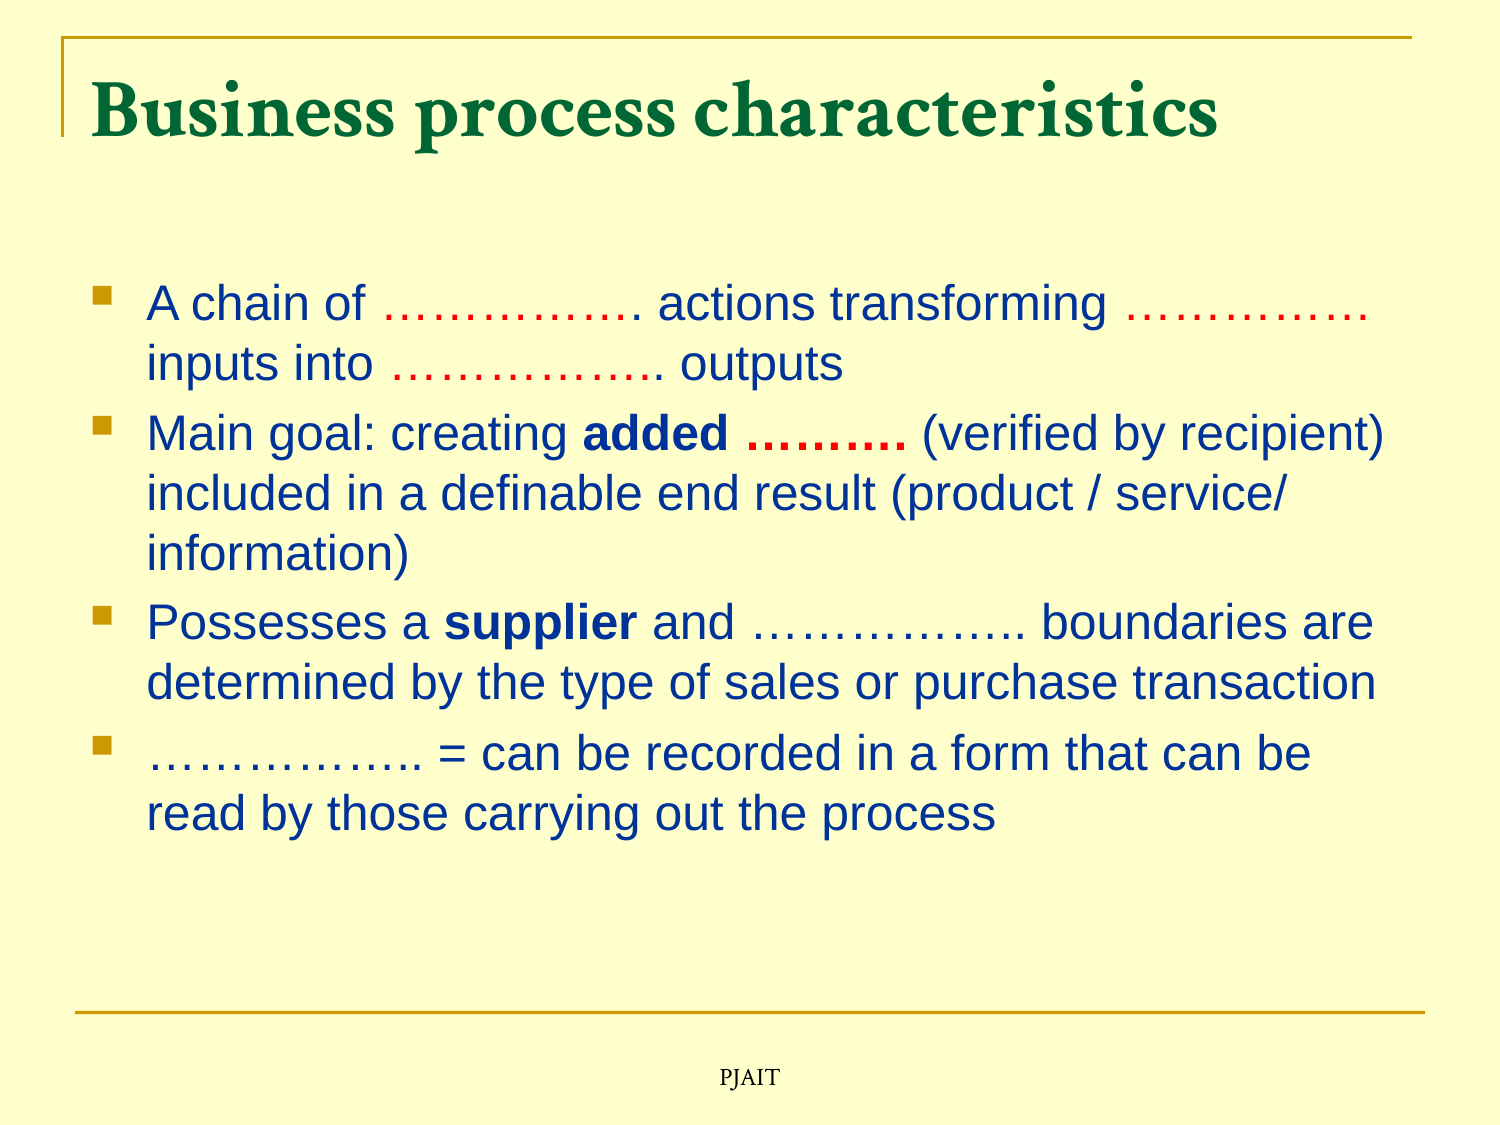

# Business process characteristics
A chain of ……………. actions transforming …………… inputs into …………….. outputs
Main goal: creating added ………. (verified by recipient) included in a definable end result (product / service/ information)
Possesses a supplier and …………….. boundaries are determined by the type of sales or purchase transaction
…………….. = can be recorded in a form that can be read by those carrying out the process
PJAIT